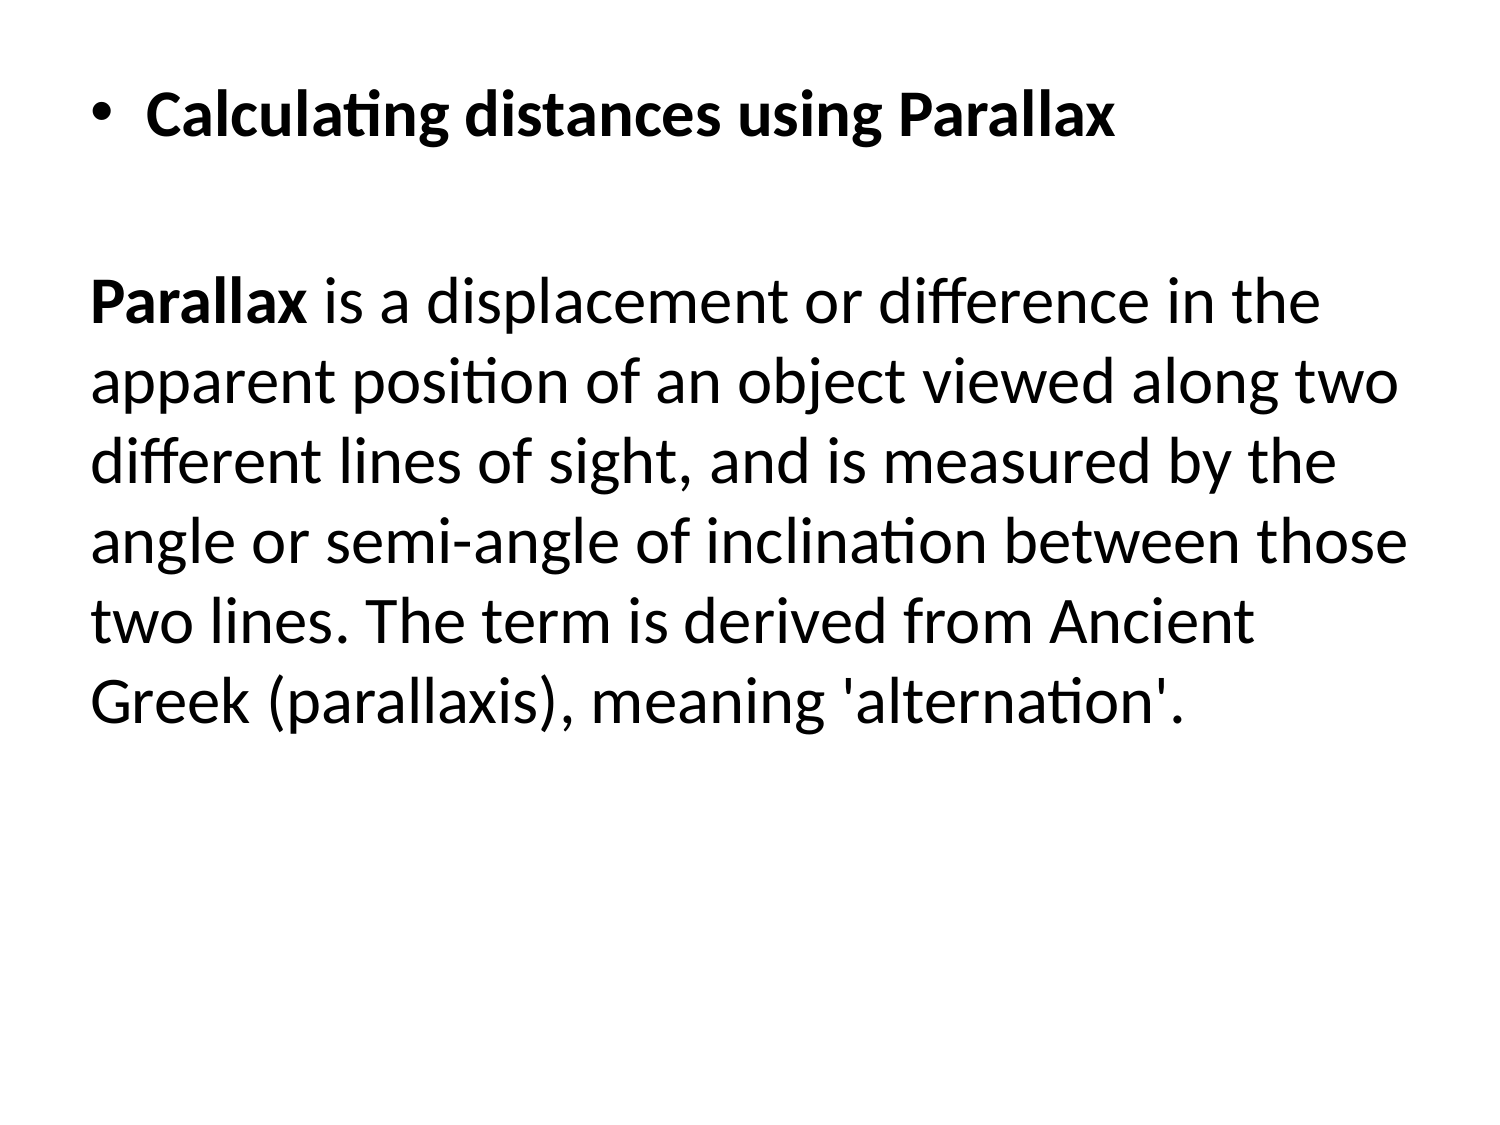

Calculating distances using Parallax

Parallax is a displacement or difference in the apparent position of an object viewed along two different lines of sight, and is measured by the angle or semi-angle of inclination between those two lines. The term is derived from Ancient Greek (parallaxis), meaning 'alternation'.